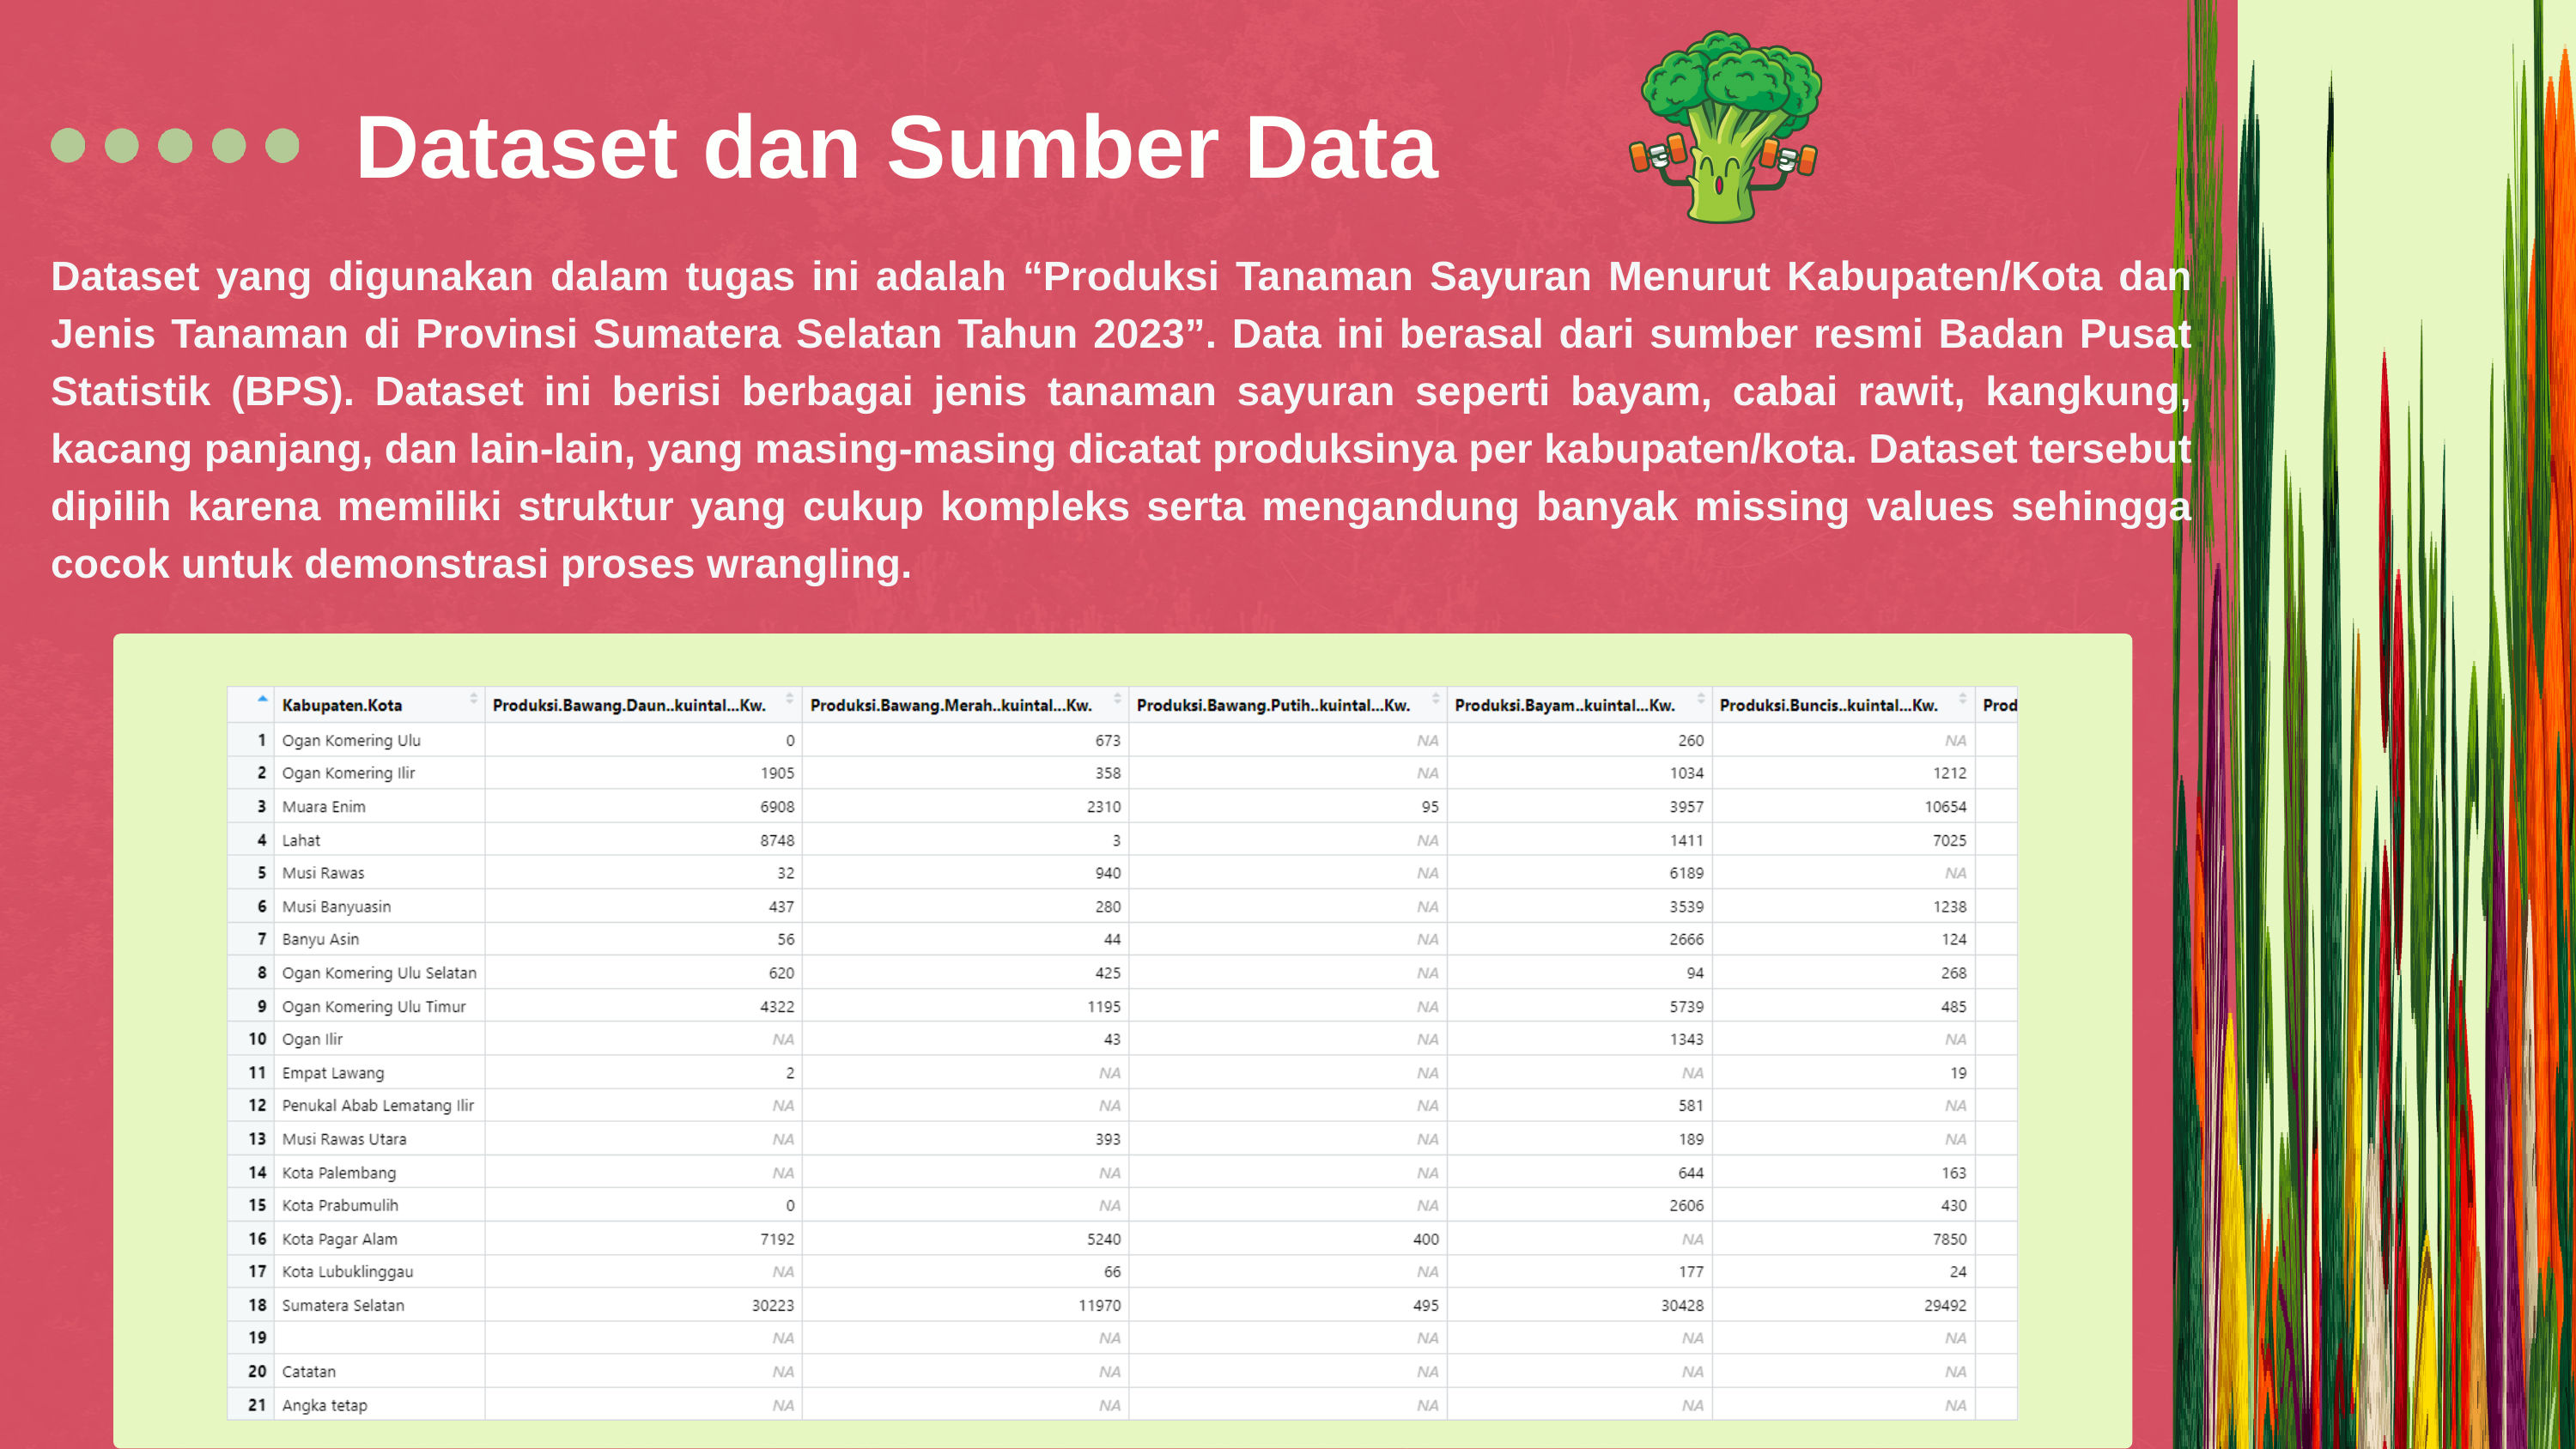

Dataset dan Sumber Data

Dataset yang digunakan dalam tugas ini adalah “Produksi Tanaman Sayuran Menurut Kabupaten/Kota dan Jenis Tanaman di Provinsi Sumatera Selatan Tahun 2023”. Data ini berasal dari sumber resmi Badan Pusat Statistik (BPS). Dataset ini berisi berbagai jenis tanaman sayuran seperti bayam, cabai rawit, kangkung, kacang panjang, dan lain-lain, yang masing-masing dicatat produksinya per kabupaten/kota. Dataset tersebut dipilih karena memiliki struktur yang cukup kompleks serta mengandung banyak missing values sehingga cocok untuk demonstrasi proses wrangling.